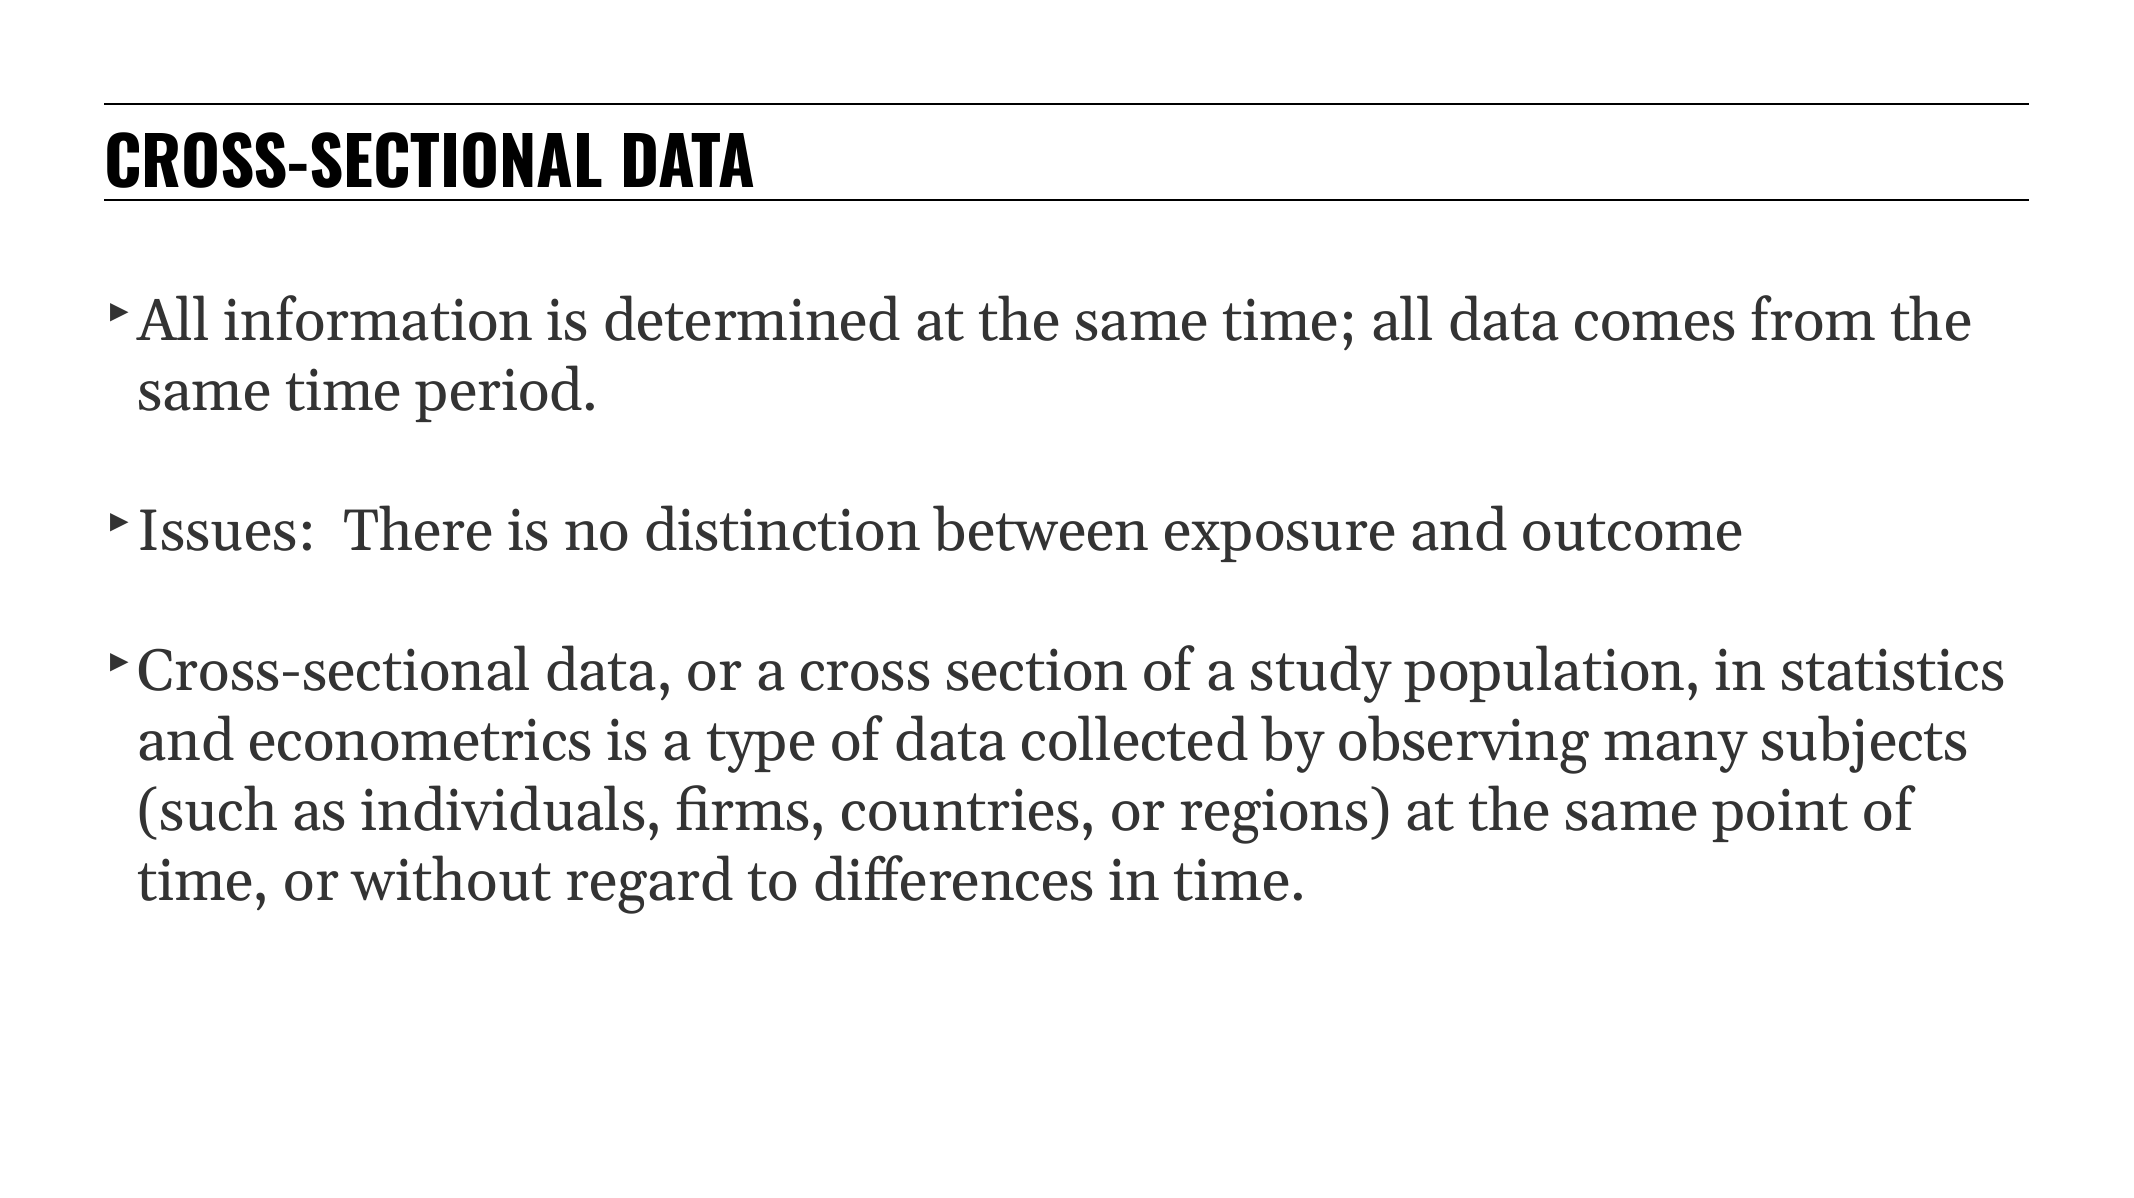

CROSS-SECTIONAL DATA

All information is determined at the same time; all data comes from the same time period.

Issues:  There is no distinction between exposure and outcome

Cross-sectional data, or a cross section of a study population, in statistics and econometrics is a type of data collected by observing many subjects (such as individuals, firms, countries, or regions) at the same point of time, or without regard to differences in time.